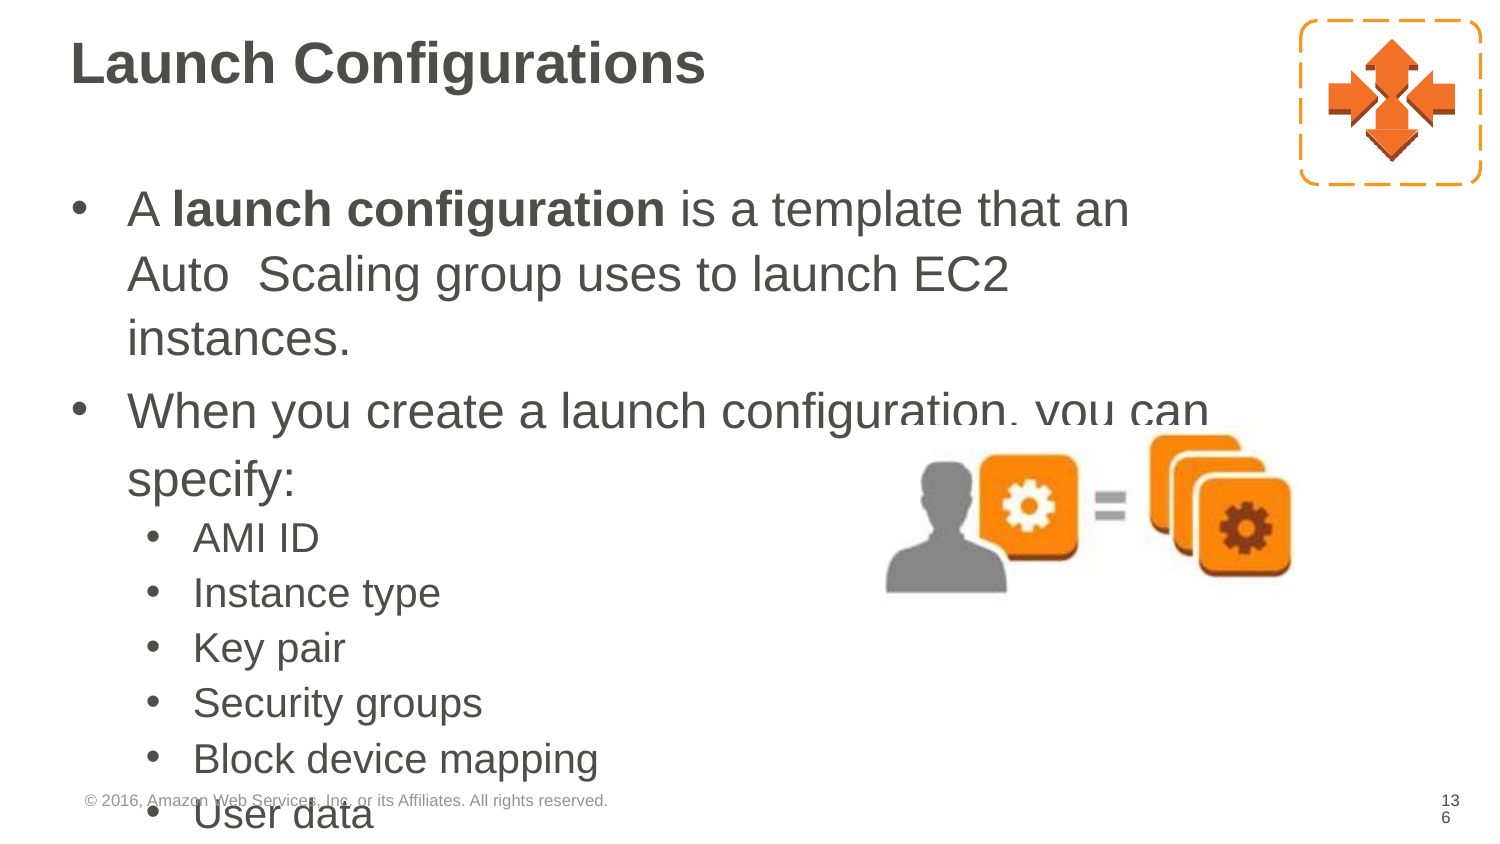

# Launch Configurations
A launch configuration is a template that an Auto  Scaling group uses to launch EC2 instances.
When you create a launch configuration, you can
specify:
AMI ID
Instance type
Key pair
Security groups
Block device mapping
User data

© 2016, Amazon Web Services, Inc. or its Affiliates. All rights reserved.
136